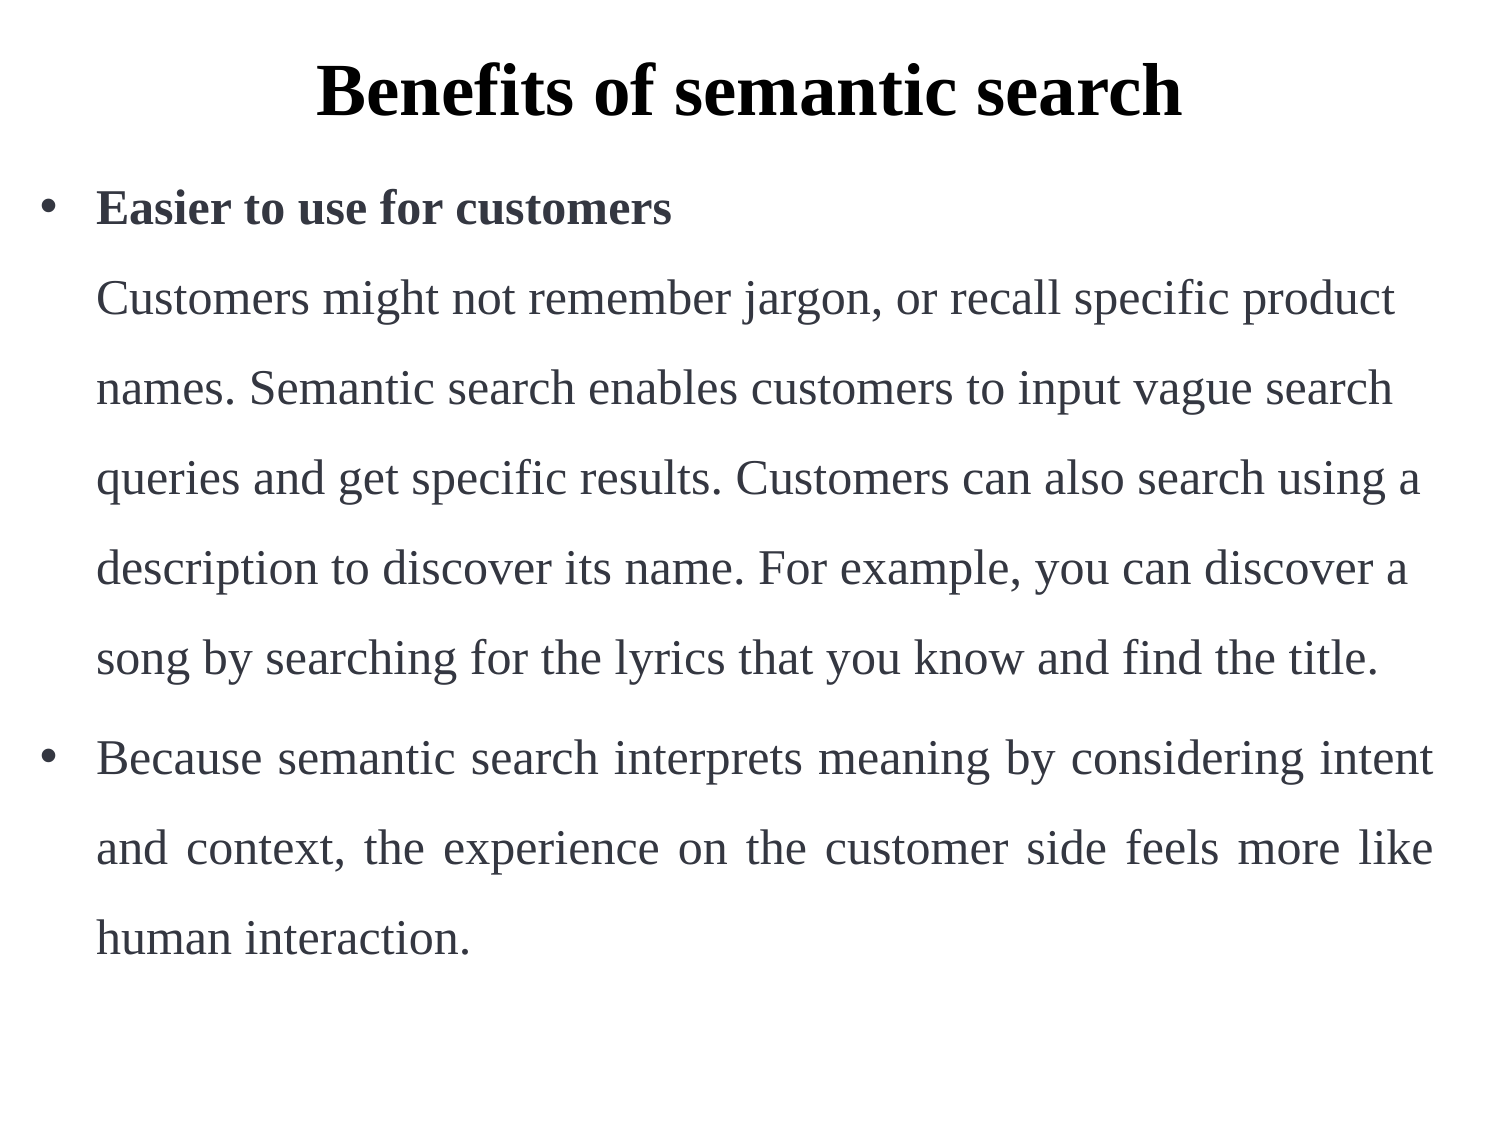

# Benefits of semantic search
Easier to use for customers
Customers might not remember jargon, or recall specific product names. Semantic search enables customers to input vague search queries and get specific results. Customers can also search using a description to discover its name. For example, you can discover a song by searching for the lyrics that you know and find the title.
Because semantic search interprets meaning by considering intent and context, the experience on the customer side feels more like human interaction.